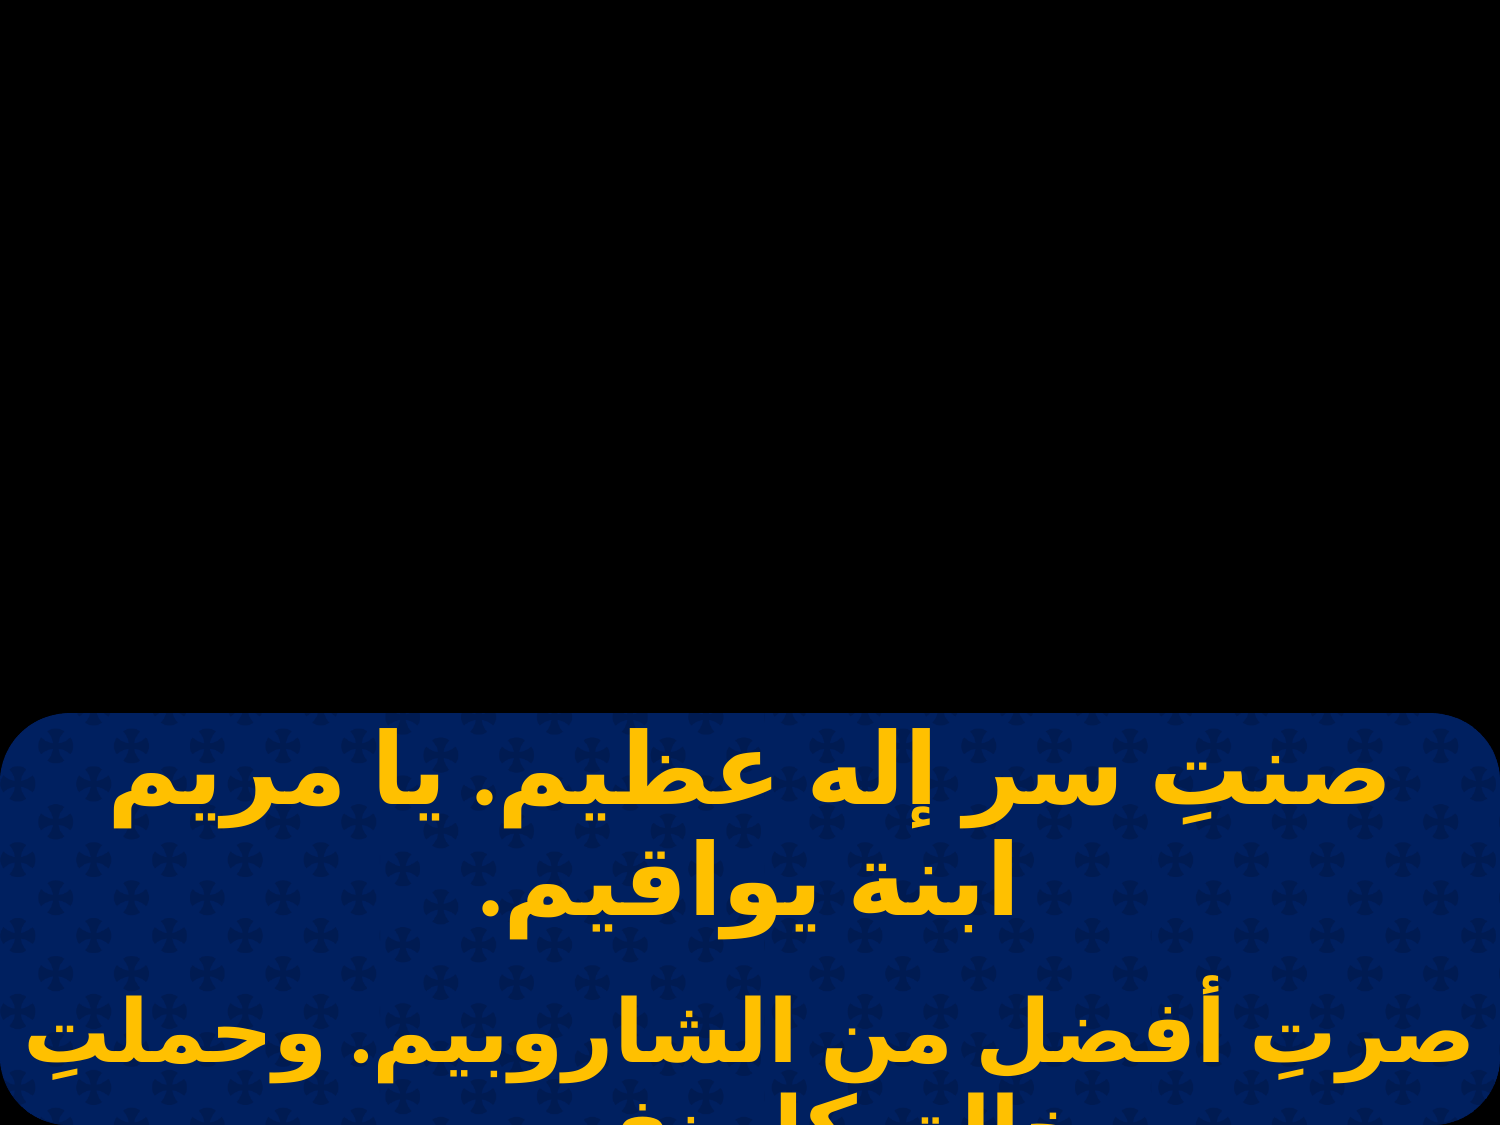

| صنتِ سر إله عظيم. يا مريم ابنة يواقيم. |
| --- |
|  |
| صرتِ أفضل من الشاروبيم. وحملتِ خالق كل نفوس. |